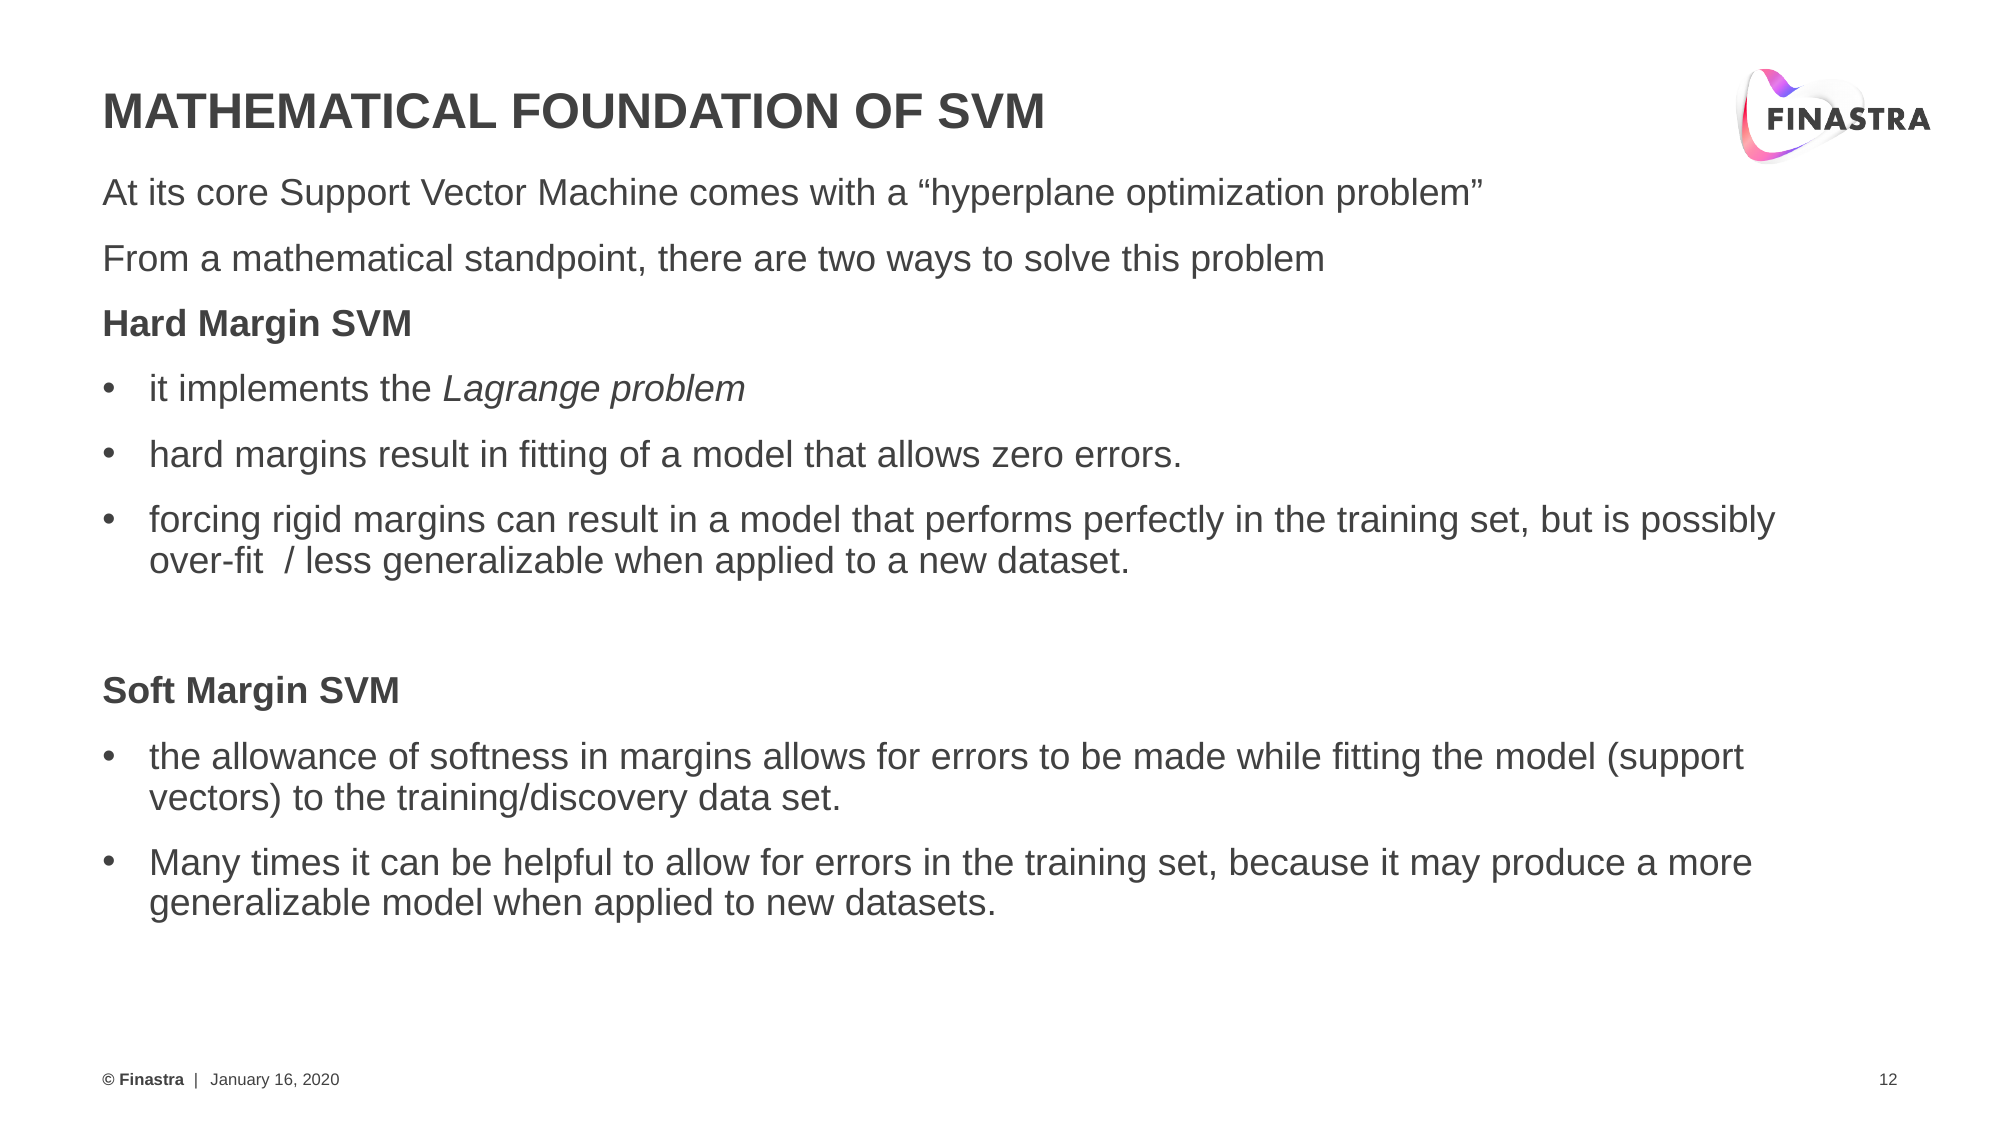

# Mathematical Foundation of SVM
At its core Support Vector Machine comes with a “hyperplane optimization problem”
From a mathematical standpoint, there are two ways to solve this problem
Hard Margin SVM
it implements the Lagrange problem
hard margins result in fitting of a model that allows zero errors.
forcing rigid margins can result in a model that performs perfectly in the training set, but is possibly over-fit  / less generalizable when applied to a new dataset.

Soft Margin SVM
the allowance of softness in margins allows for errors to be made while fitting the model (support vectors) to the training/discovery data set.
Many times it can be helpful to allow for errors in the training set, because it may produce a more generalizable model when applied to new datasets.

January 16, 2020
12